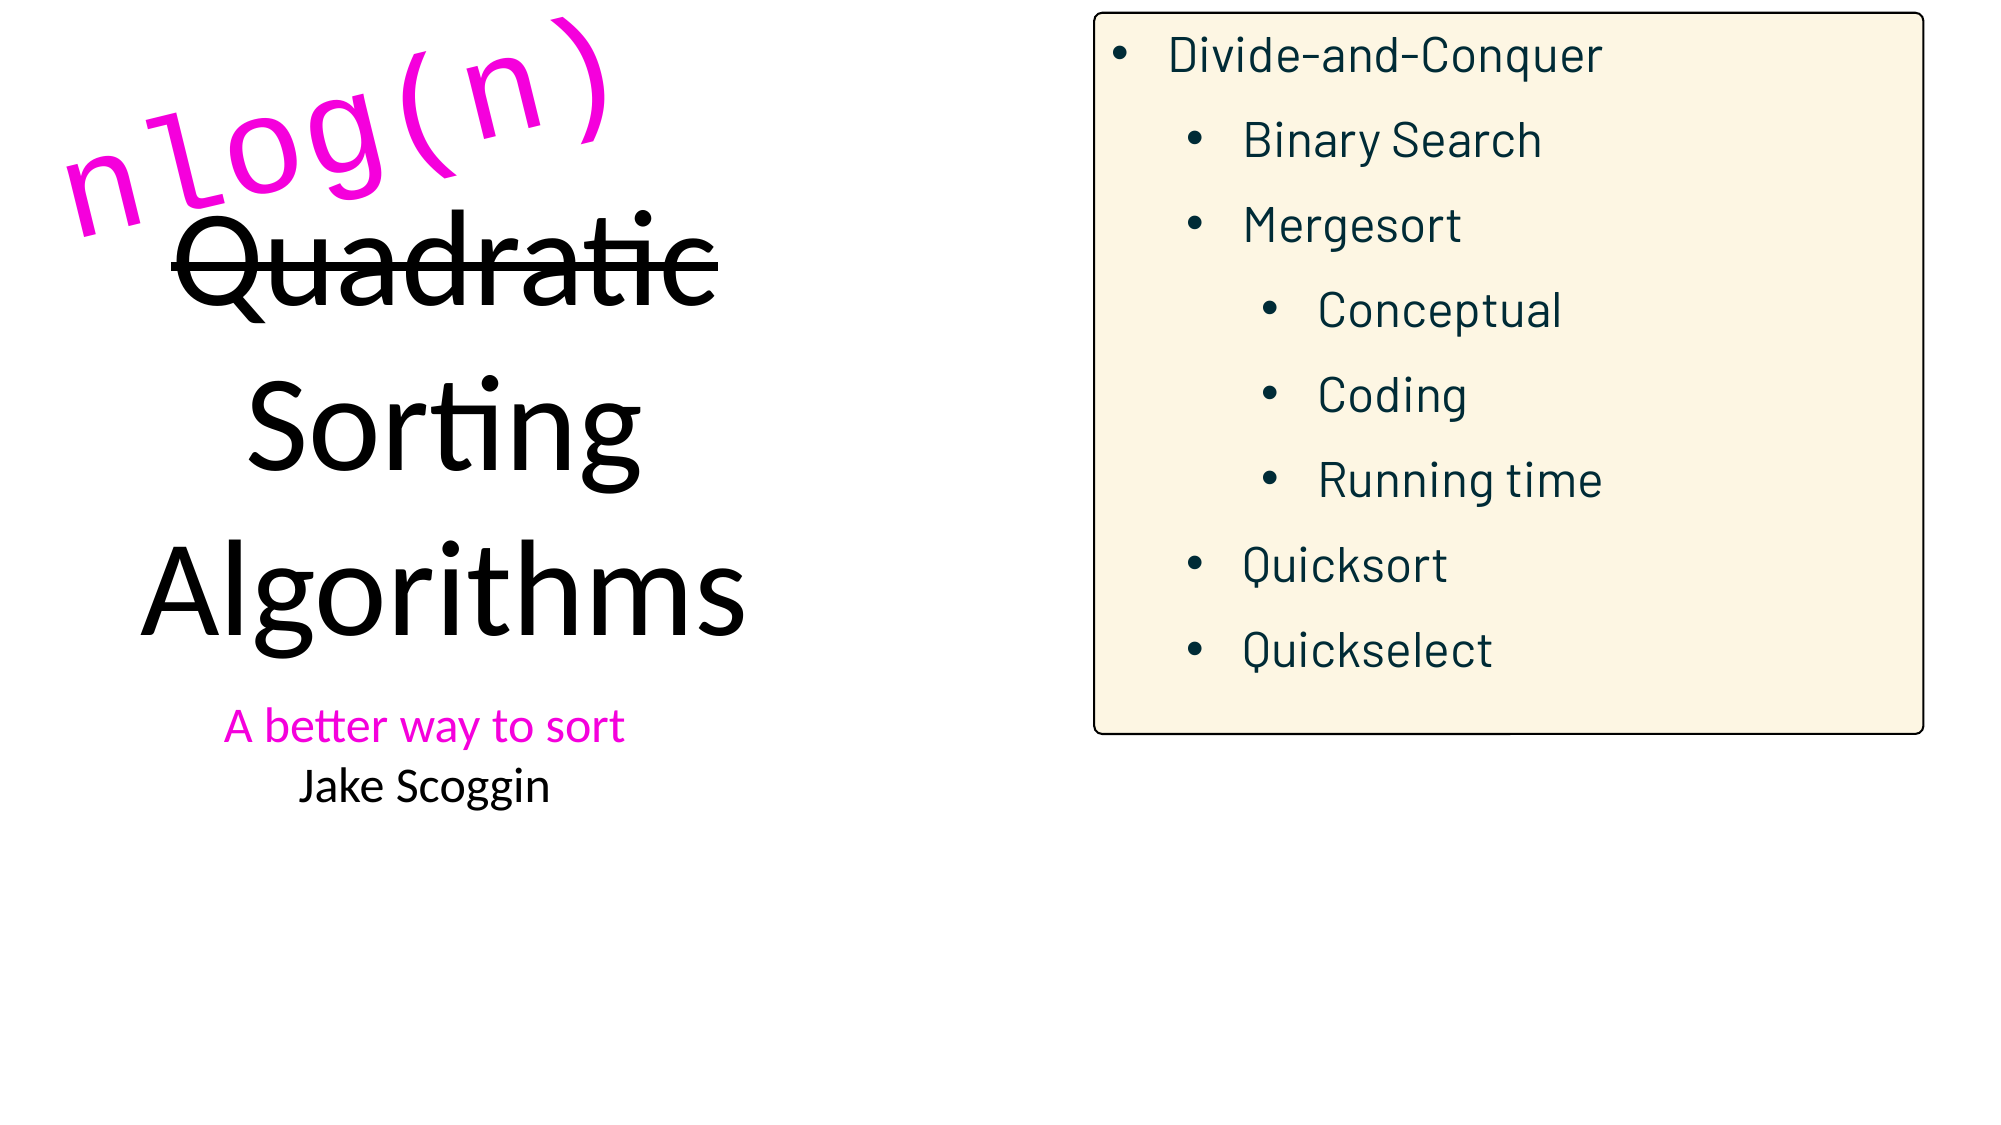

Divide-and-Conquer
Binary Search
Mergesort
Conceptual
Coding
Running time
Quicksort
Quickselect
nlog(n)
Quadratic Sorting Algorithms
A better way to sort
Jake Scoggin